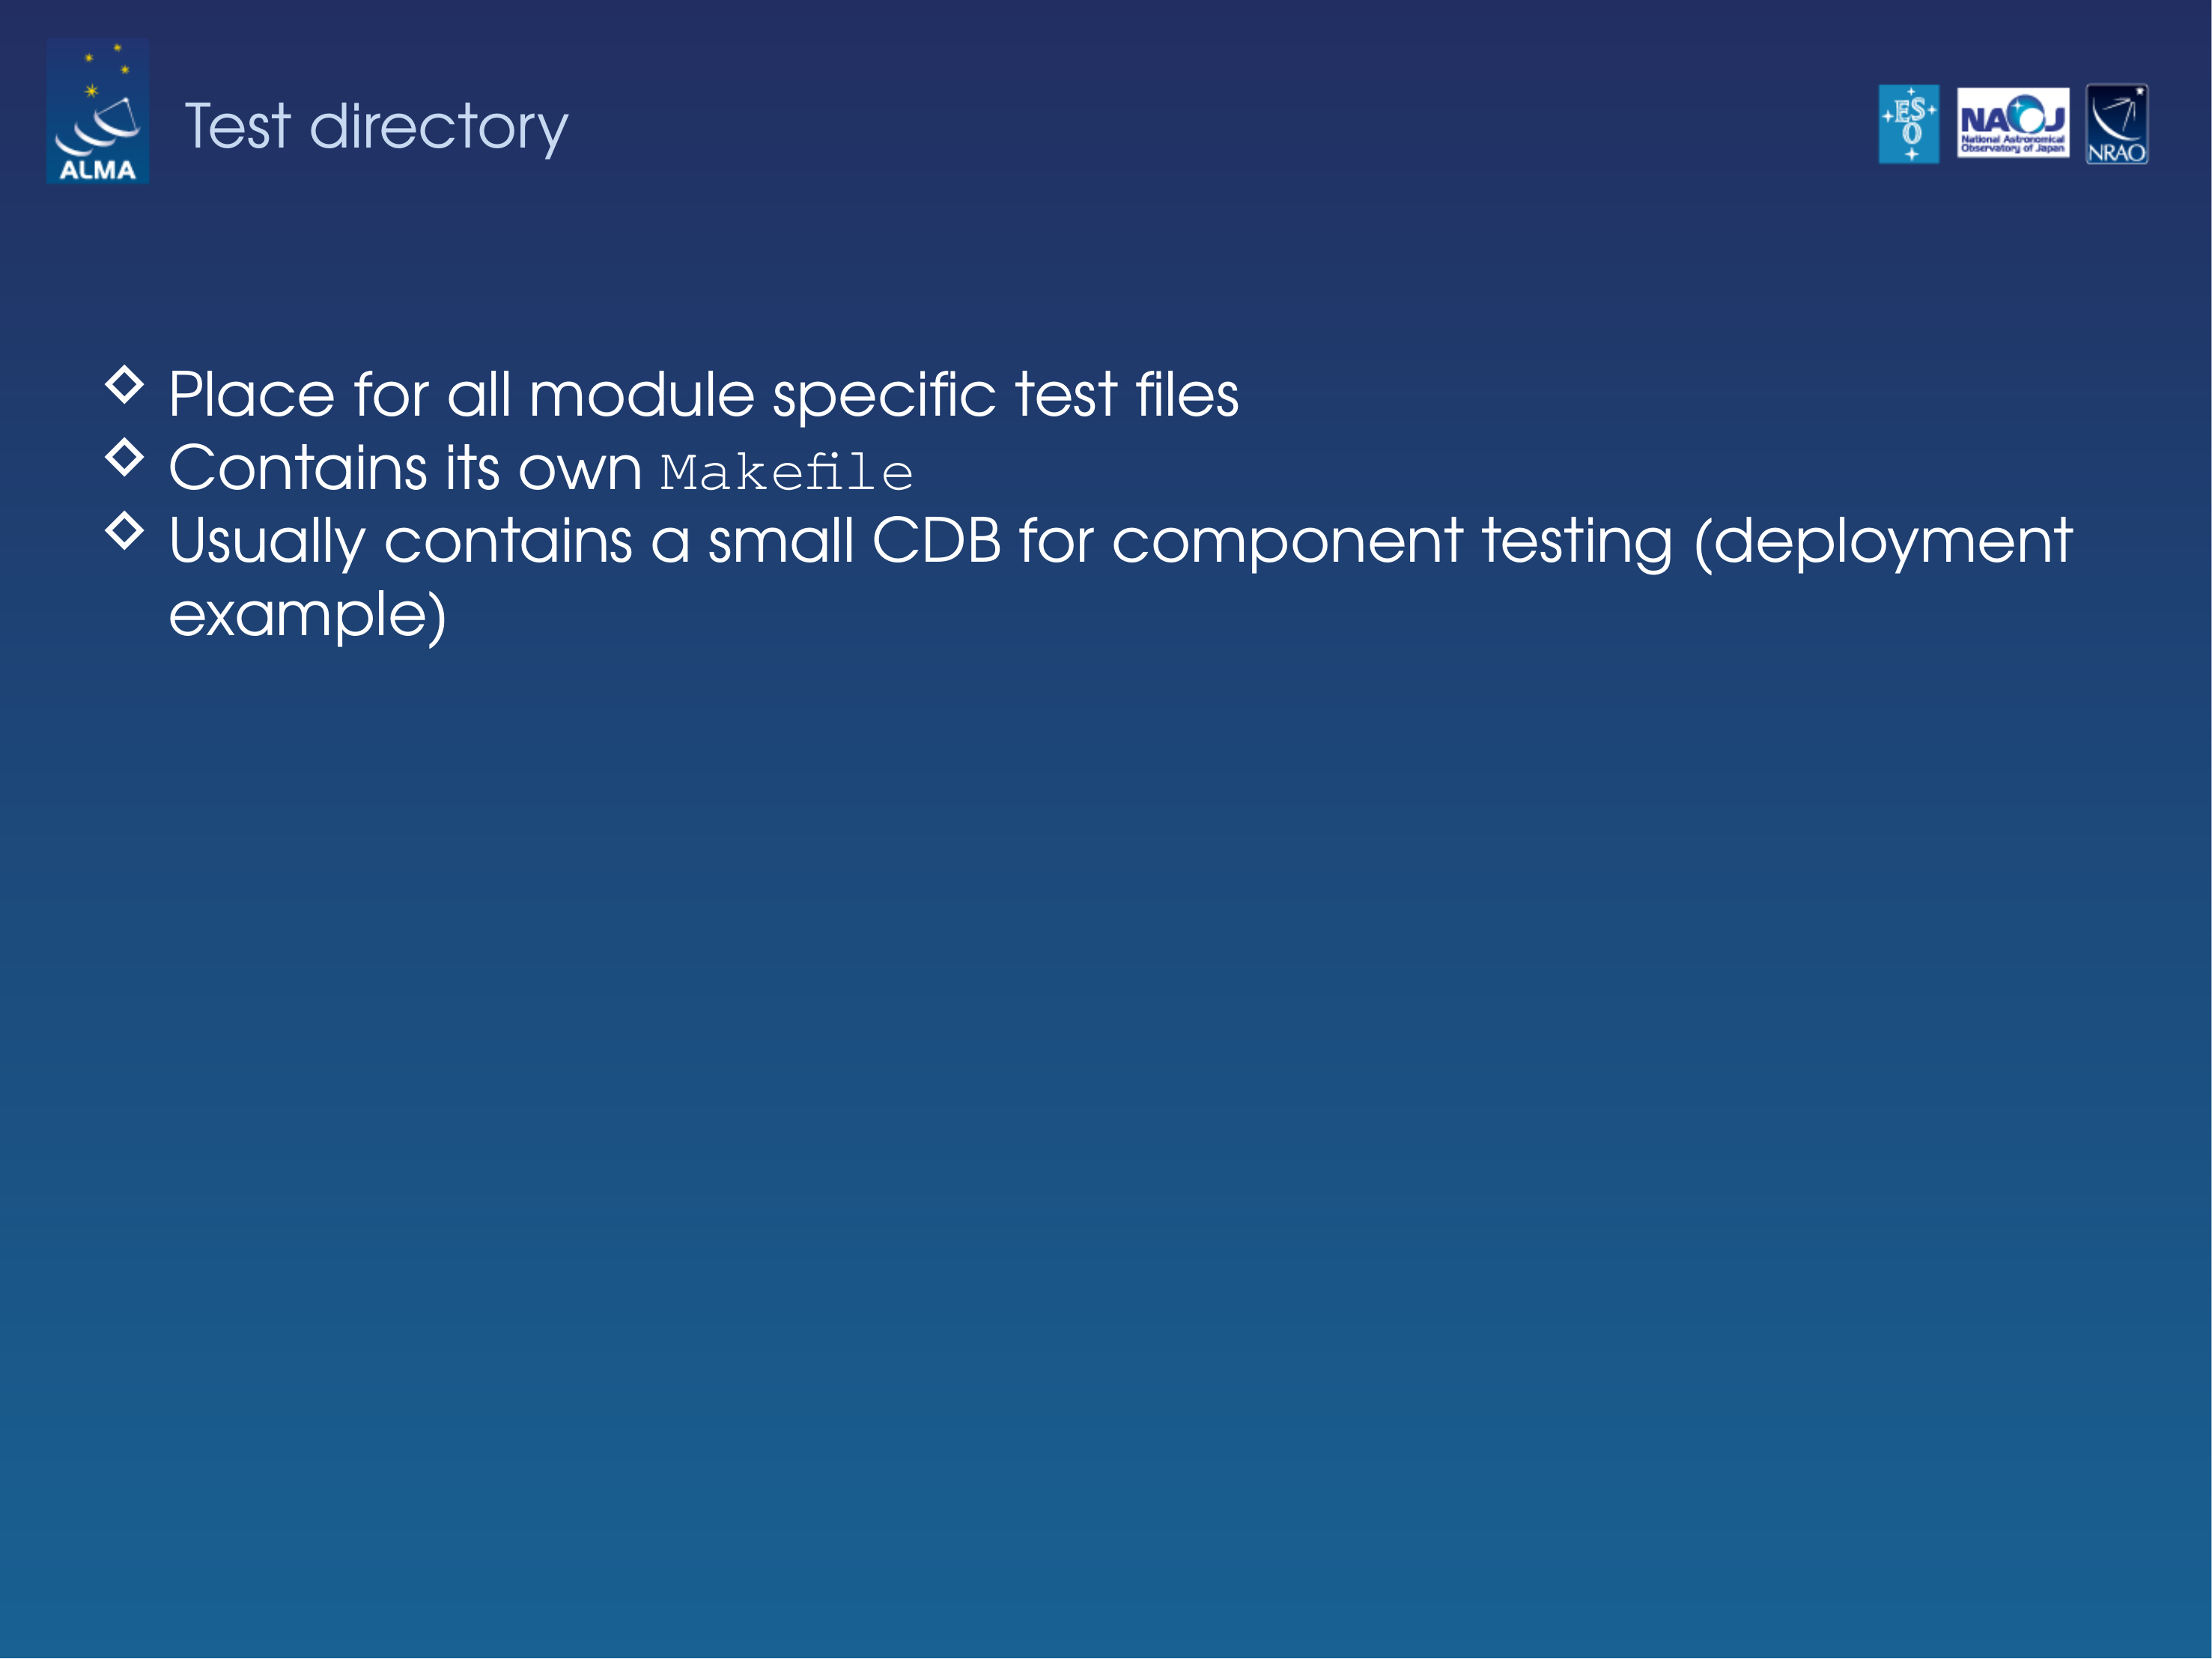

# Test directory
Place for all module specific test files
Contains its own Makefile
Usually contains a small CDB for component testing (deployment example)